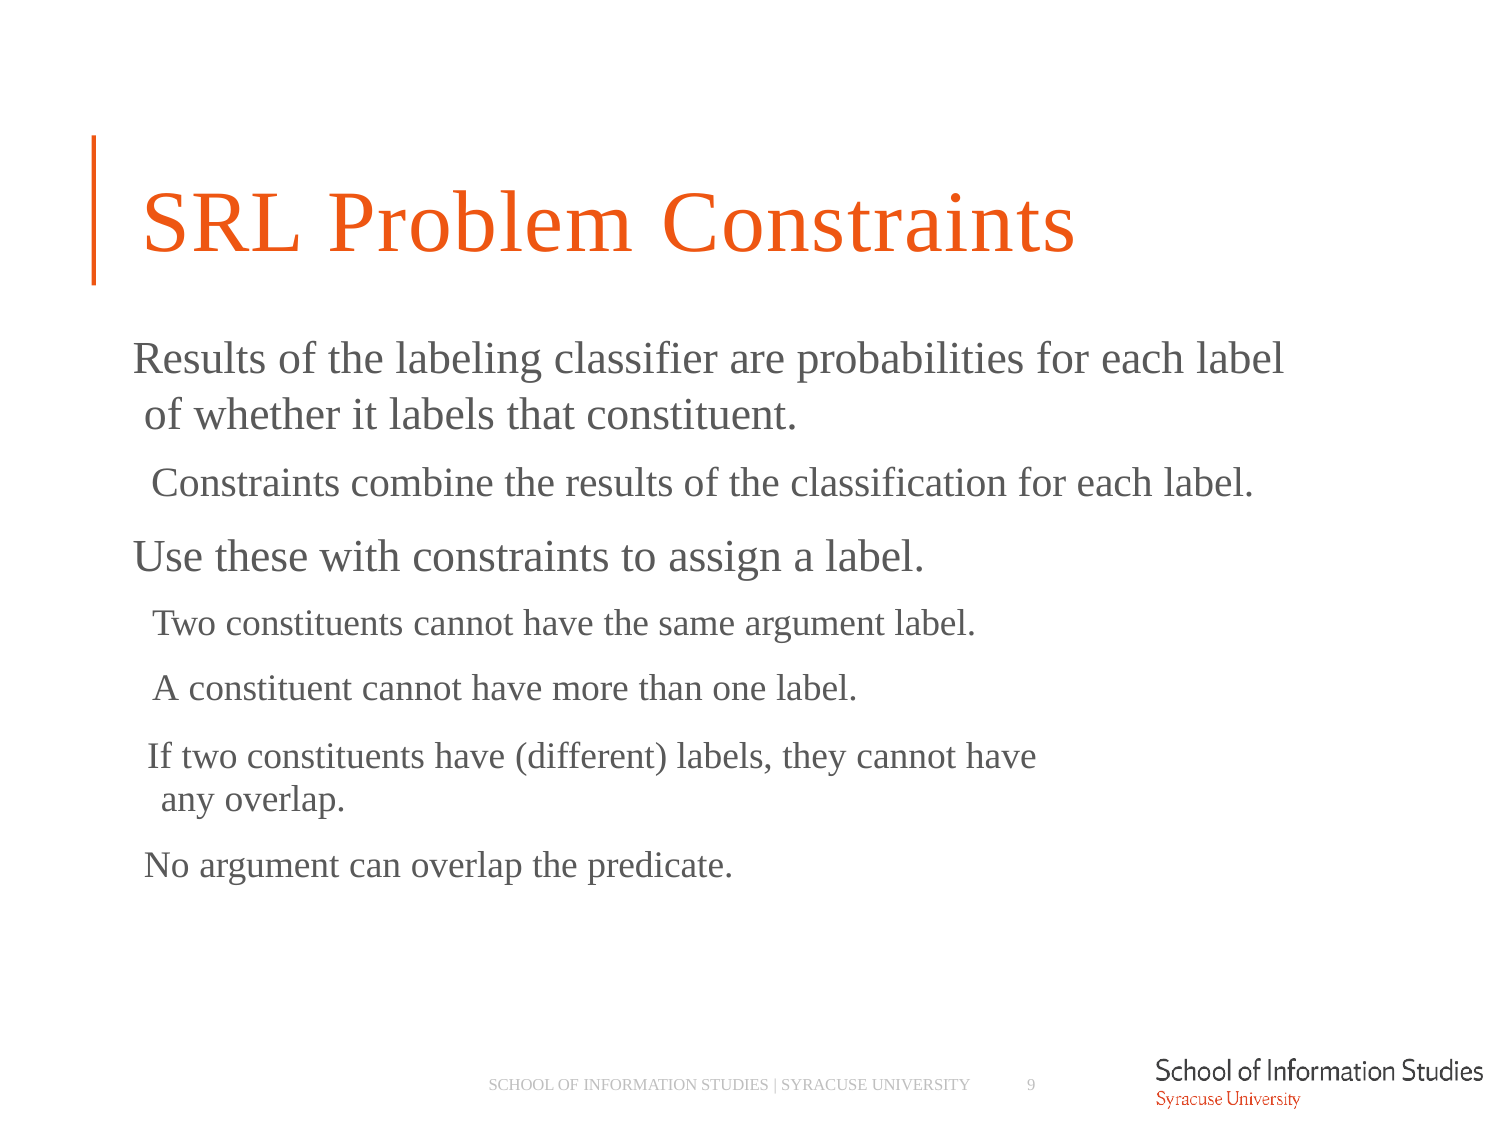

# SRL Problem Constraints
Results of the labeling classifier are probabilities for each label  of whether it labels that constituent.
­ Constraints combine the results of the classification for each label.
Use these with constraints to assign a label.
­ Two constituents cannot have the same argument label.
­ A constituent cannot have more than one label.
­ If two constituents have (different) labels, they cannot have  any overlap.
­ No argument can overlap the predicate.
SCHOOL OF INFORMATION STUDIES | SYRACUSE UNIVERSITY
9